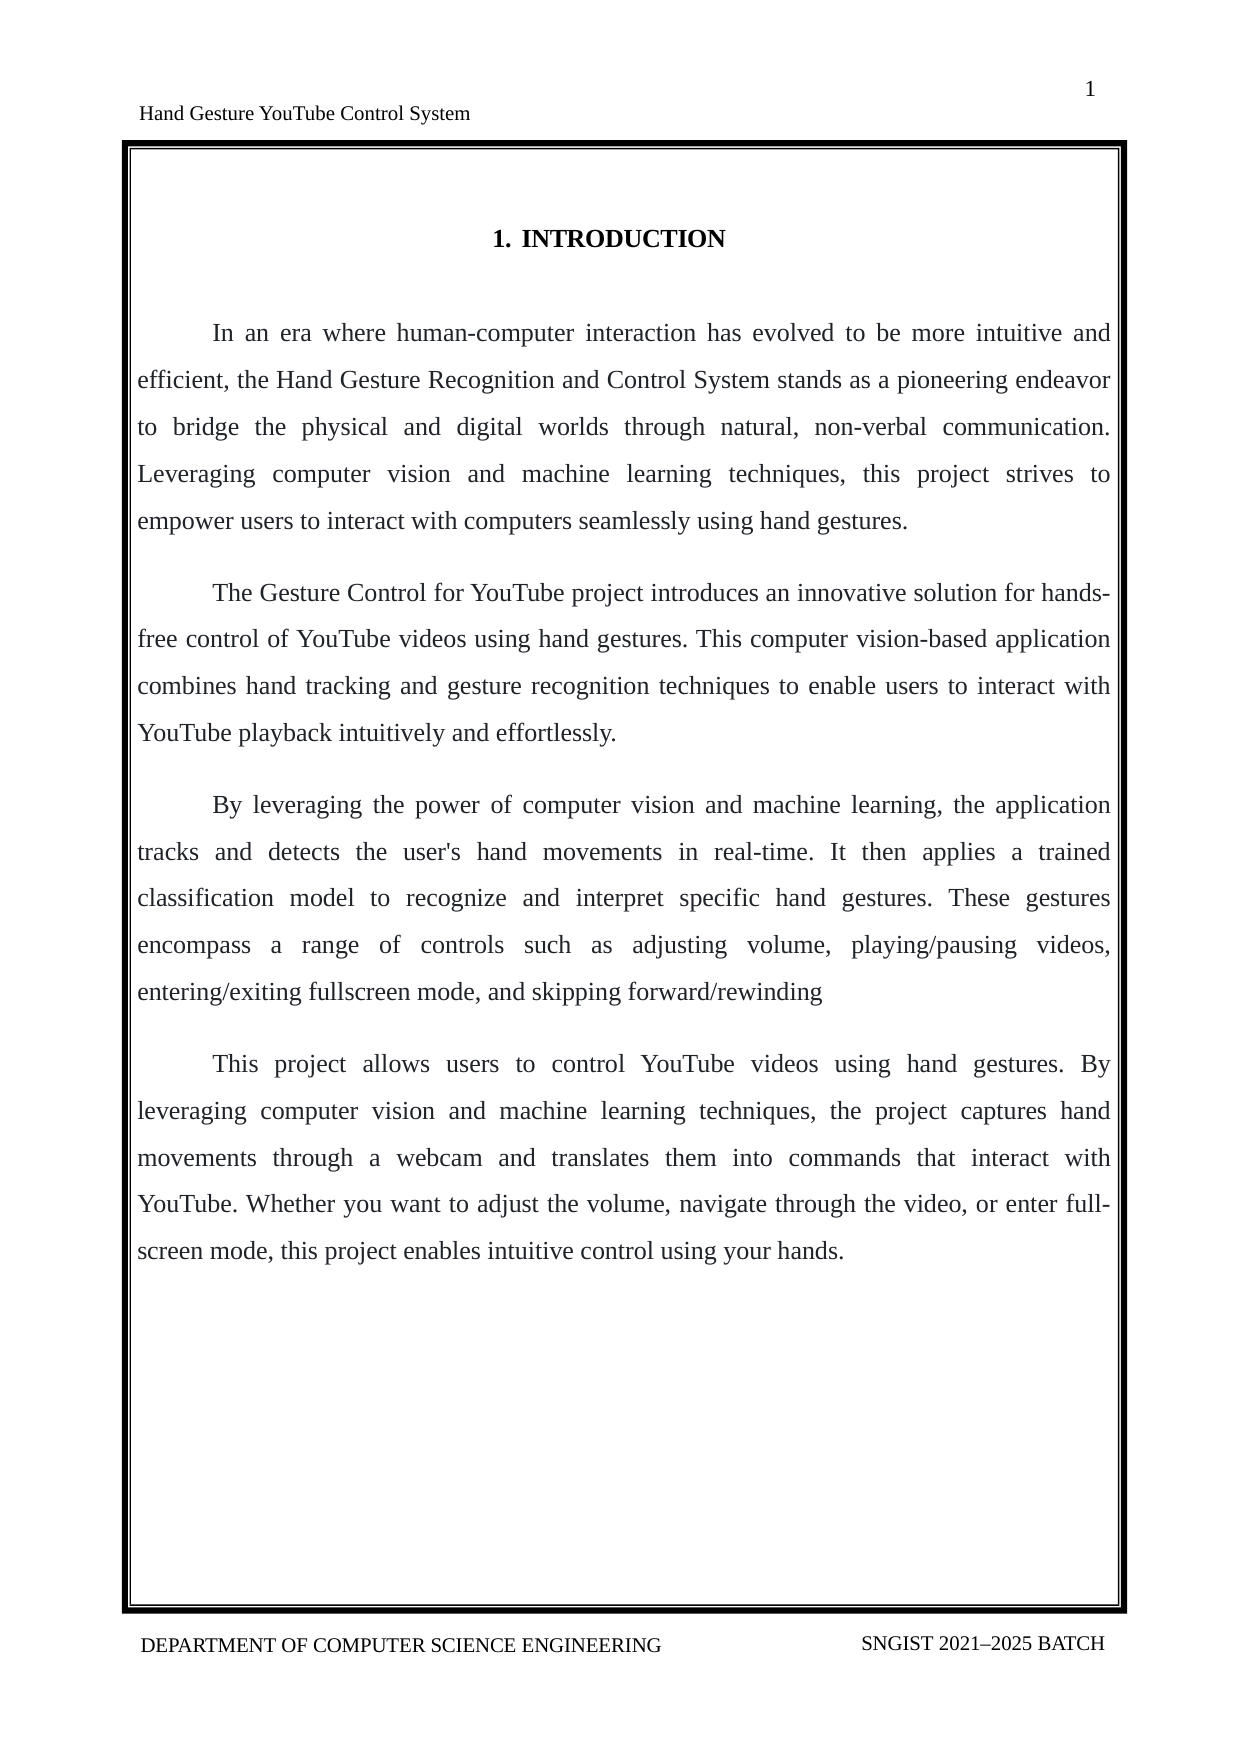

1
Hand Gesture YouTube Control System

1. INTRODUCTION

In an era where human-computer interaction has evolved to be more intuitive and efficient, the Hand Gesture Recognition and Control System stands as a pioneering endeavor to bridge the physical and digital worlds through natural, non-verbal communication. Leveraging computer vision and machine learning techniques, this project strives to empower users to interact with computers seamlessly using hand gestures.
The Gesture Control for YouTube project introduces an innovative solution for hands-free control of YouTube videos using hand gestures. This computer vision-based application combines hand tracking and gesture recognition techniques to enable users to interact with YouTube playback intuitively and effortlessly.
By leveraging the power of computer vision and machine learning, the application tracks and detects the user's hand movements in real-time. It then applies a trained classification model to recognize and interpret specific hand gestures. These gestures encompass a range of controls such as adjusting volume, playing/pausing videos, entering/exiting fullscreen mode, and skipping forward/rewinding
This project allows users to control YouTube videos using hand gestures. By leveraging computer vision and machine learning techniques, the project captures hand movements through a webcam and translates them into commands that interact with YouTube. Whether you want to adjust the volume, navigate through the video, or enter full-screen mode, this project enables intuitive control using your hands.

SNGIST 2021–2025 BATCH
DEPARTMENT OF COMPUTER SCIENCE ENGINEERING